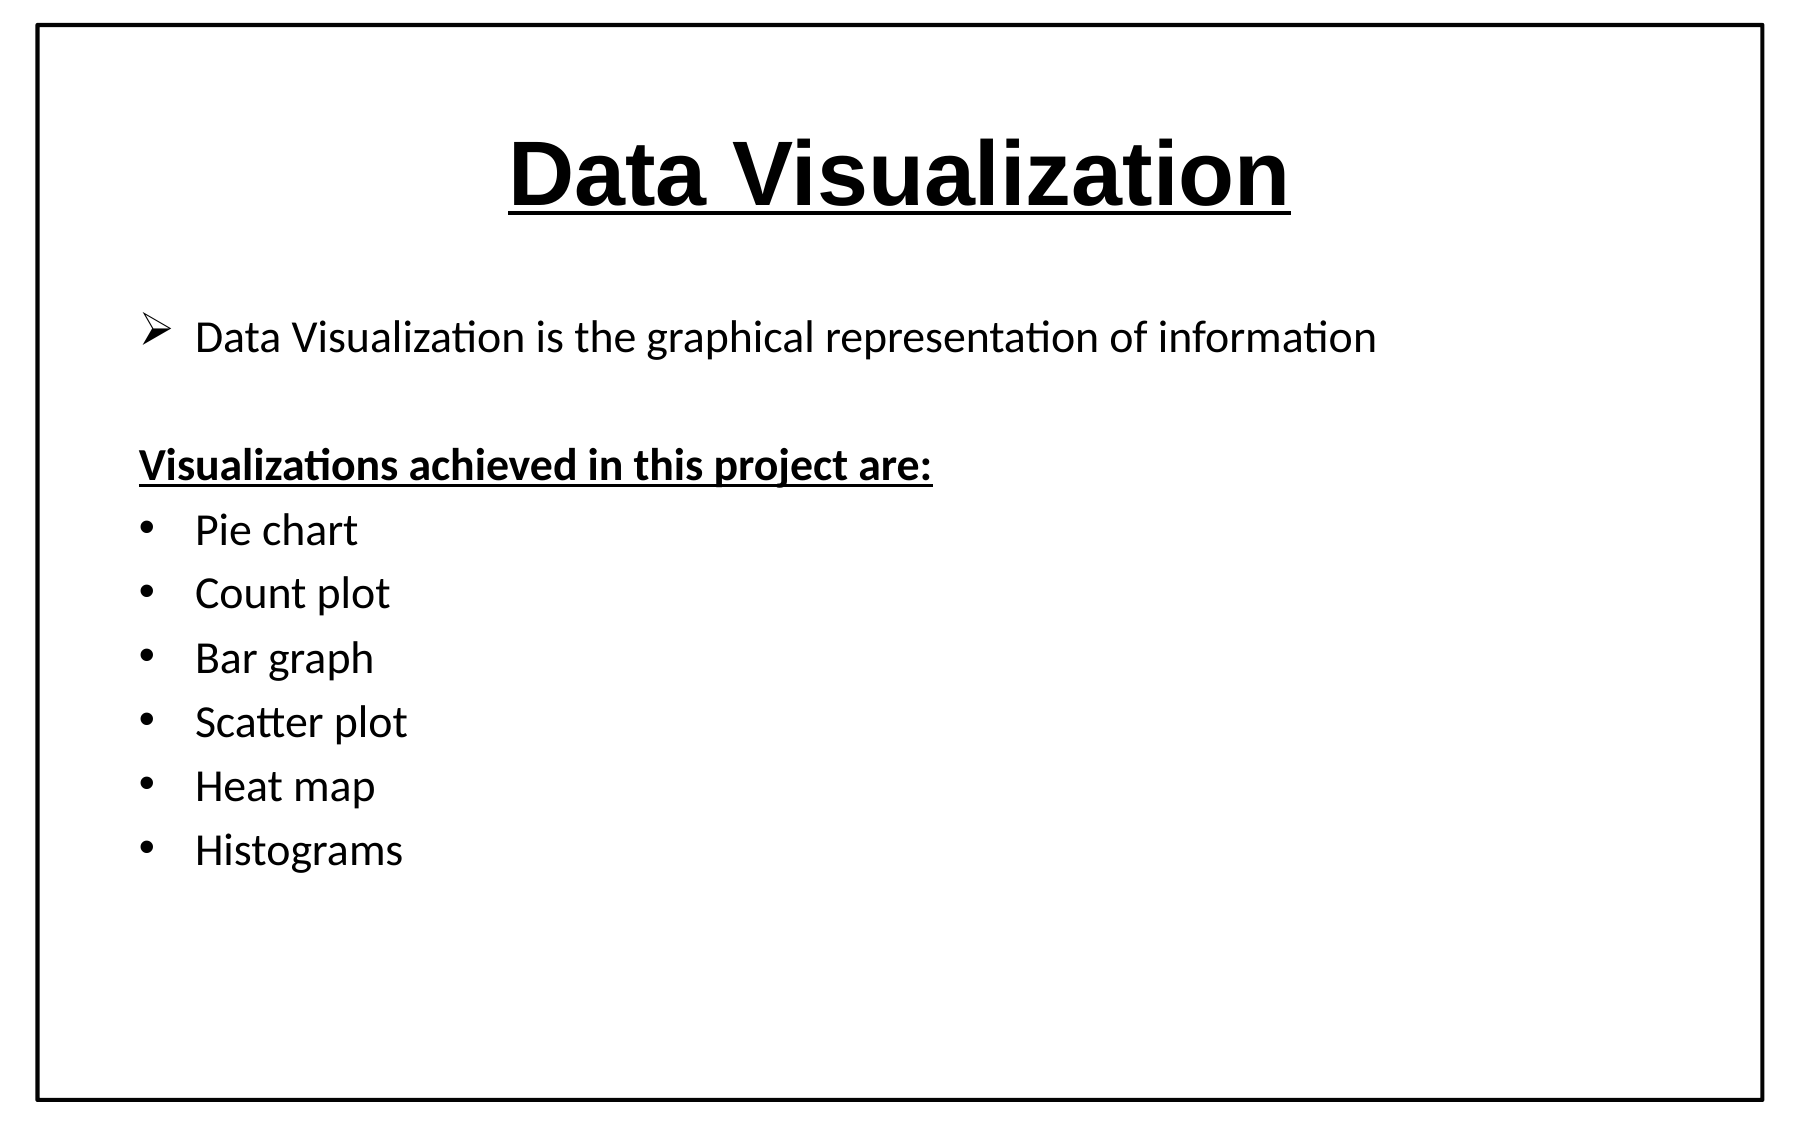

# Data Visualization
Data Visualization is the graphical representation of information

Visualizations achieved in this project are:
Pie chart
Count plot
Bar graph
Scatter plot
Heat map
Histograms